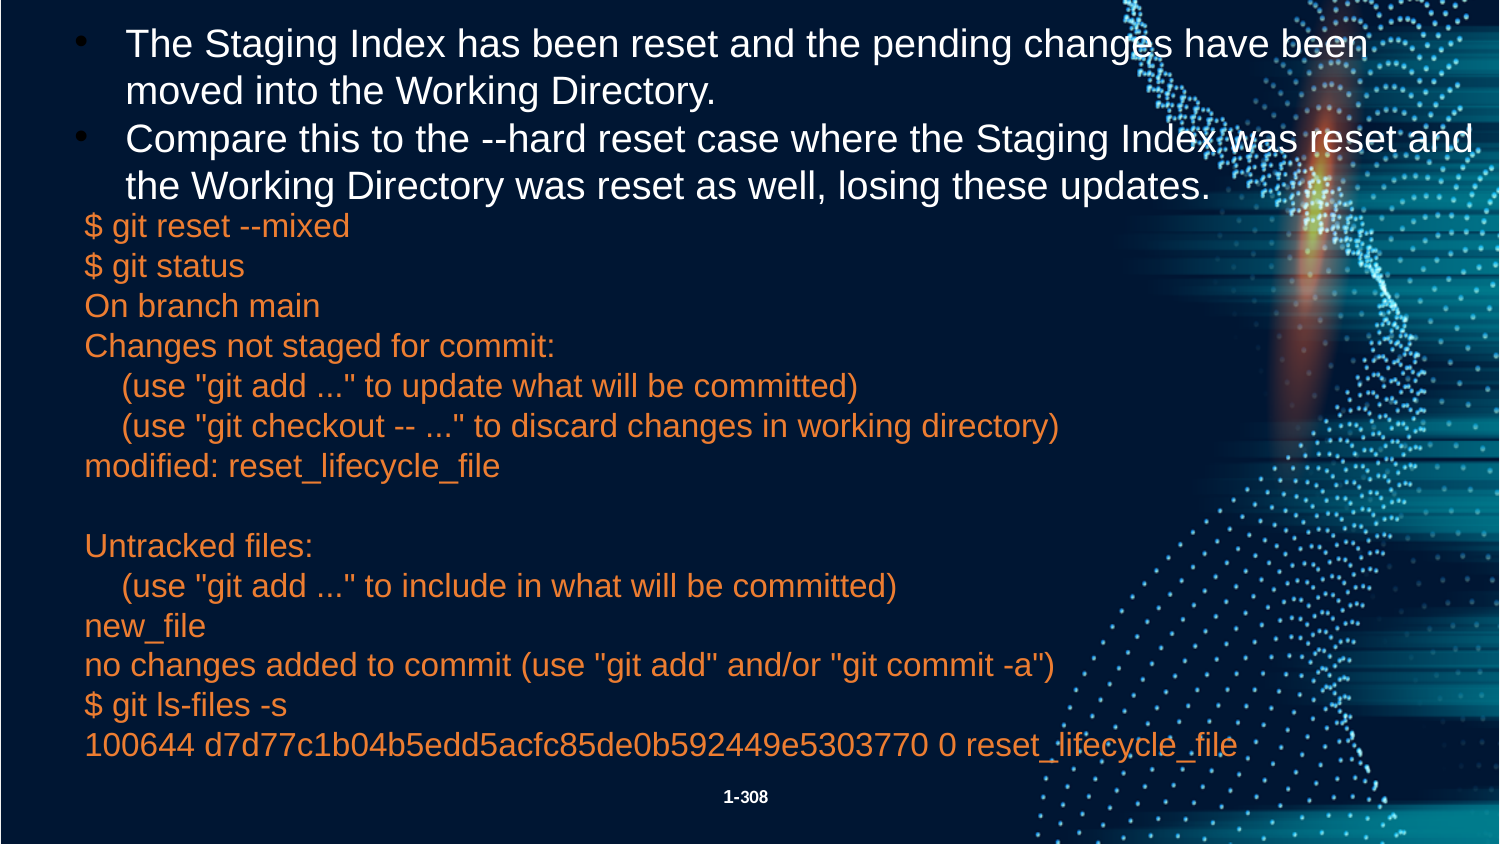

The Staging Index has been reset and the pending changes have been moved into the Working Directory.
Compare this to the --hard reset case where the Staging Index was reset and the Working Directory was reset as well, losing these updates.
$ git reset --mixed
$ git status
On branch main
Changes not staged for commit:
    (use "git add ..." to update what will be committed)
    (use "git checkout -- ..." to discard changes in working directory)
modified: reset_lifecycle_file

Untracked files:
    (use "git add ..." to include in what will be committed)
new_file
no changes added to commit (use "git add" and/or "git commit -a")
$ git ls-files -s
100644 d7d77c1b04b5edd5acfc85de0b592449e5303770 0 reset_lifecycle_file
1-308